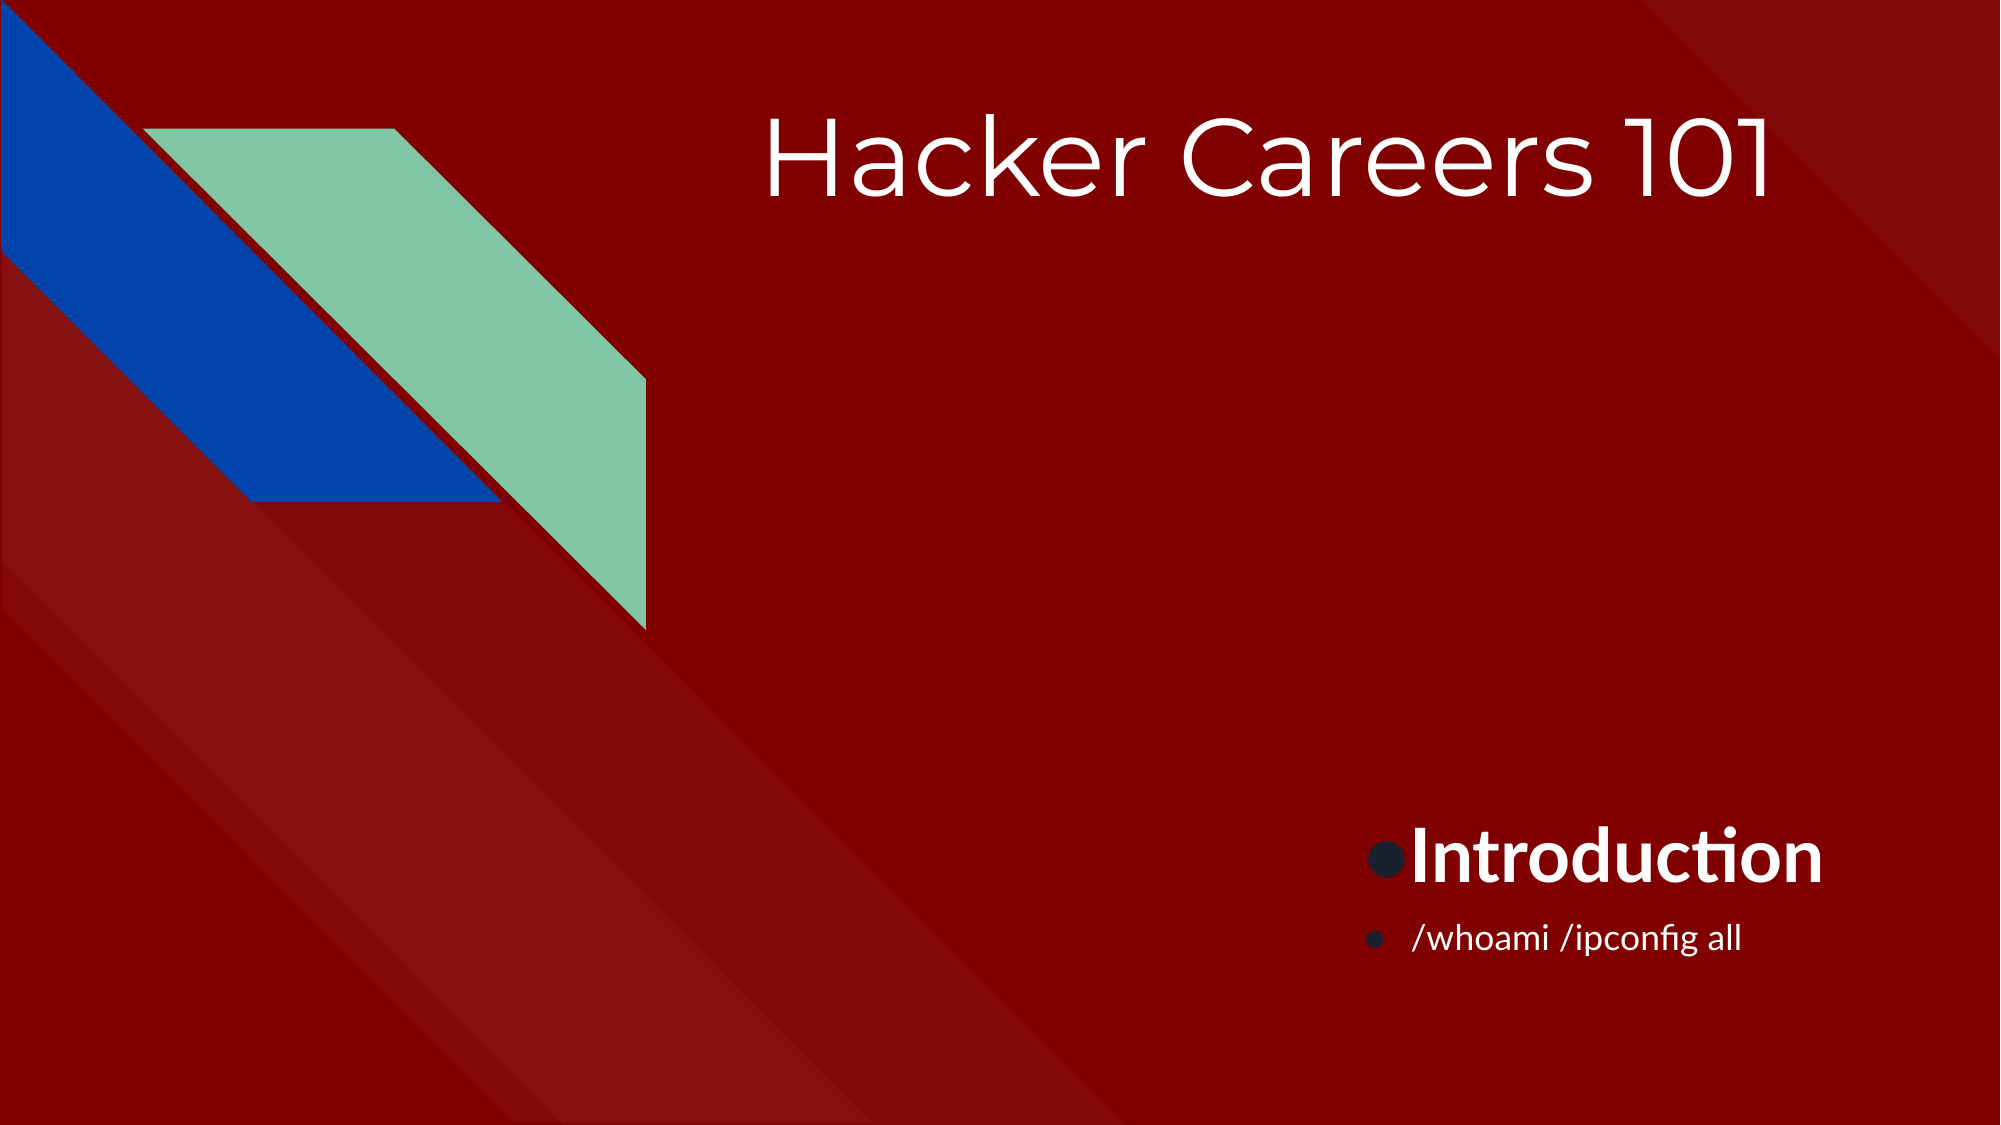

# Hacker Careers 101
Introduction
 /whoami /ipconfig all